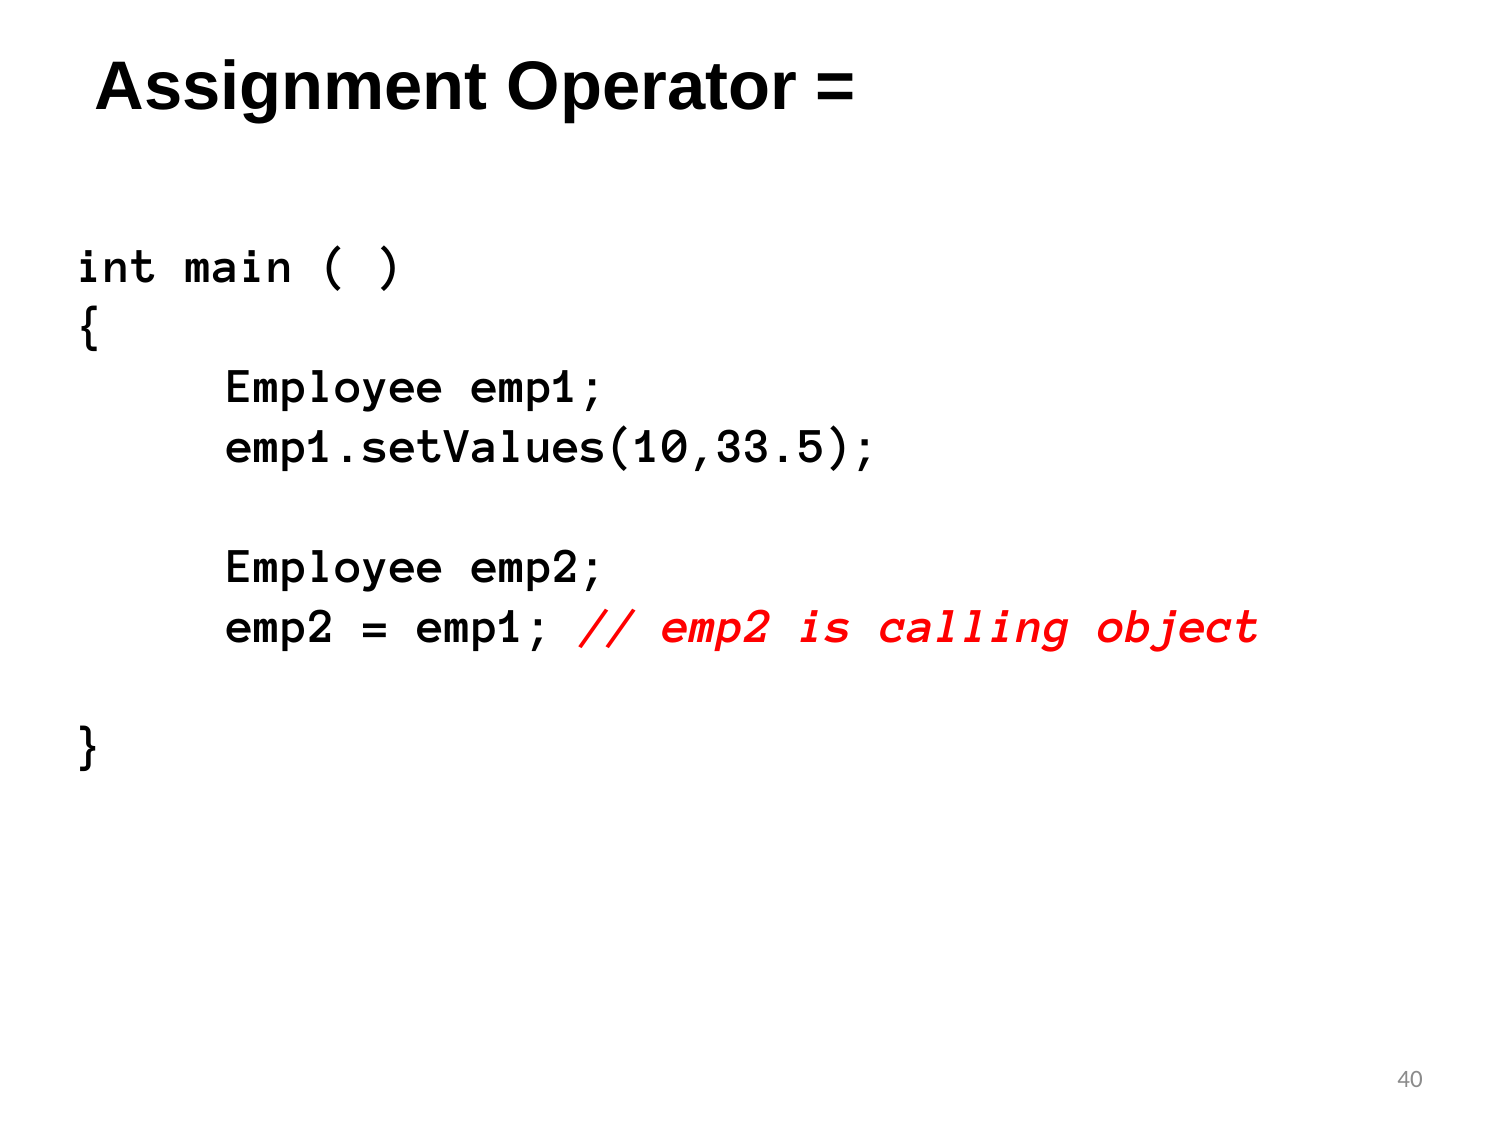

# Assignment Operator =
int main ( )
{
	Employee emp1;
	emp1.setValues(10,33.5);

	Employee emp2;
	emp2 = emp1; // emp2 is calling object

}

40